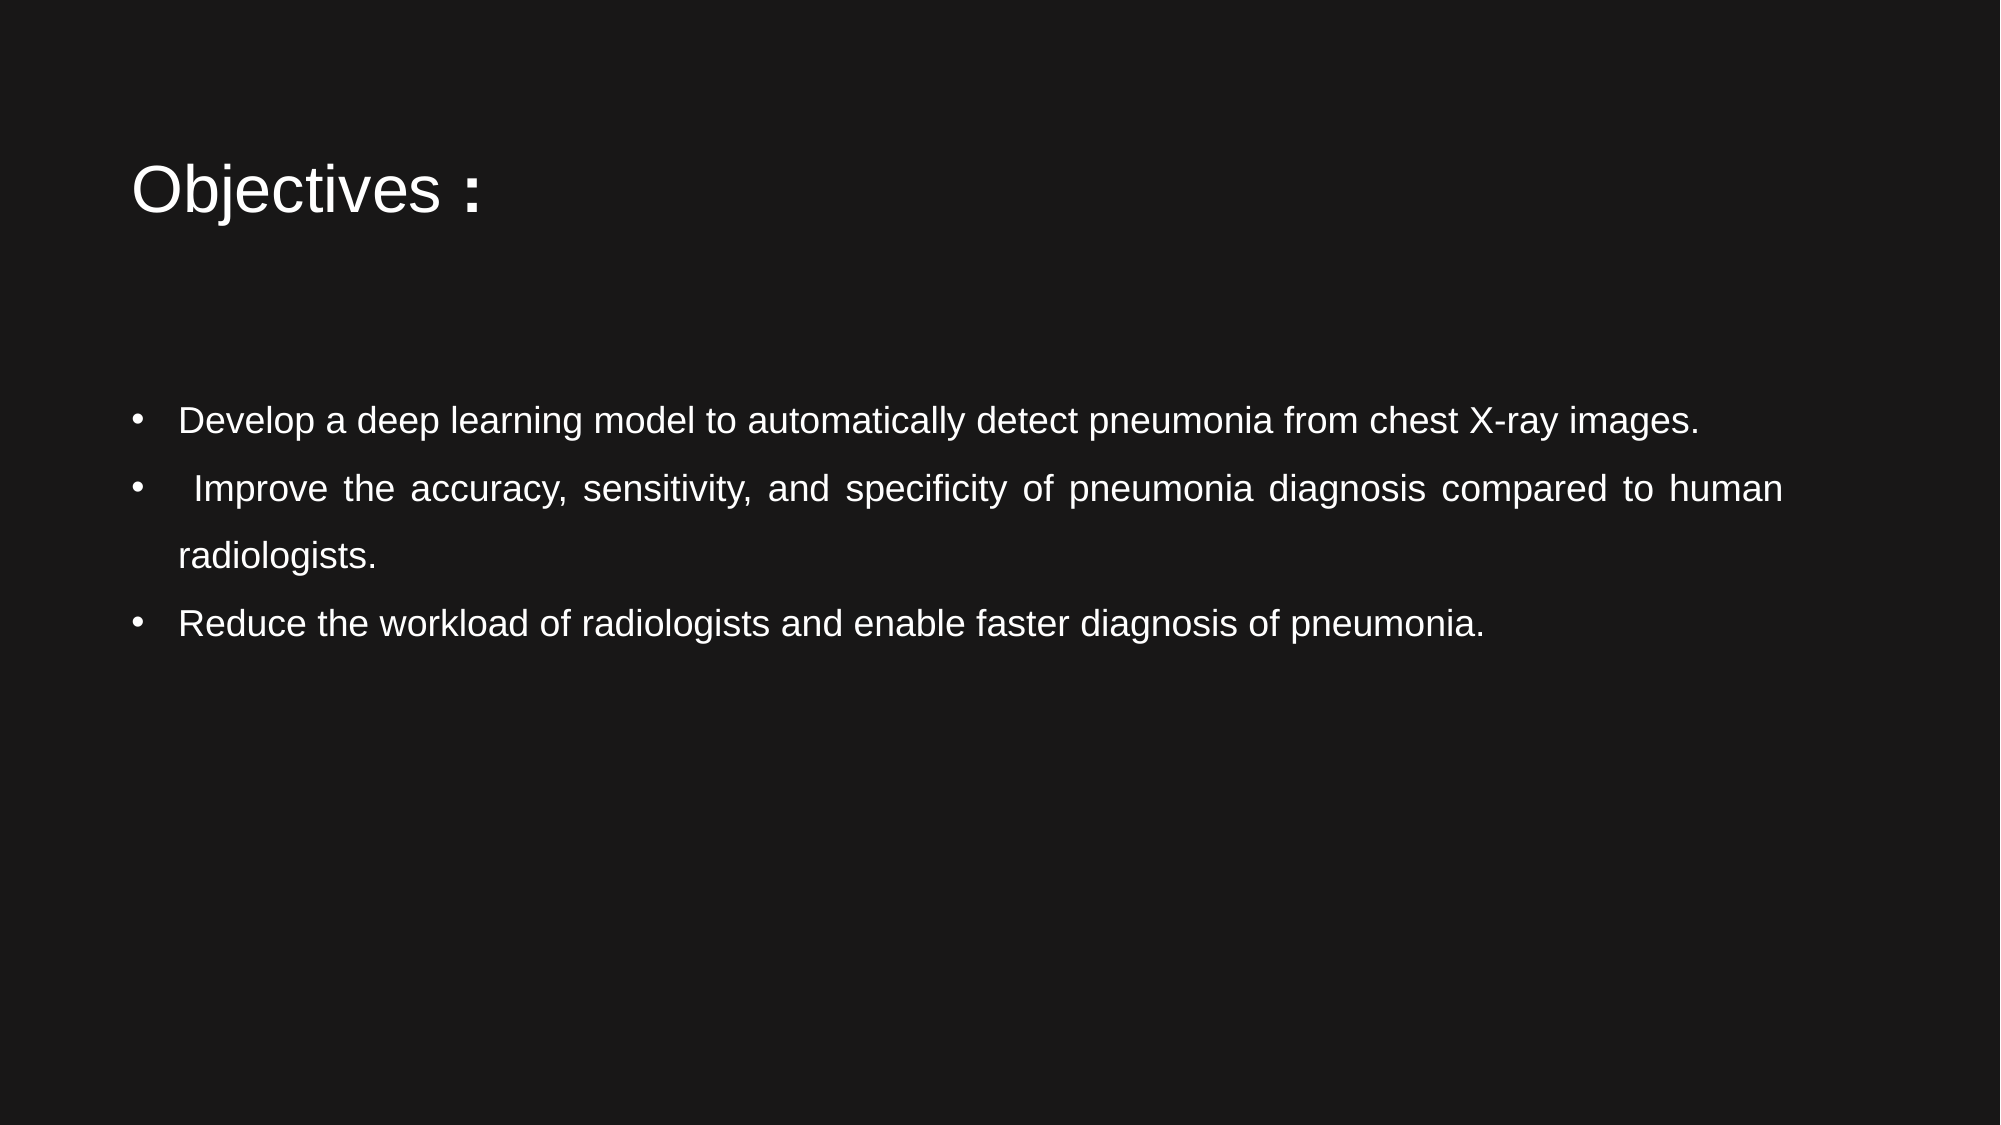

Objectives :
Develop a deep learning model to automatically detect pneumonia from chest X-ray images.
 Improve the accuracy, sensitivity, and specificity of pneumonia diagnosis compared to human radiologists.
Reduce the workload of radiologists and enable faster diagnosis of pneumonia.